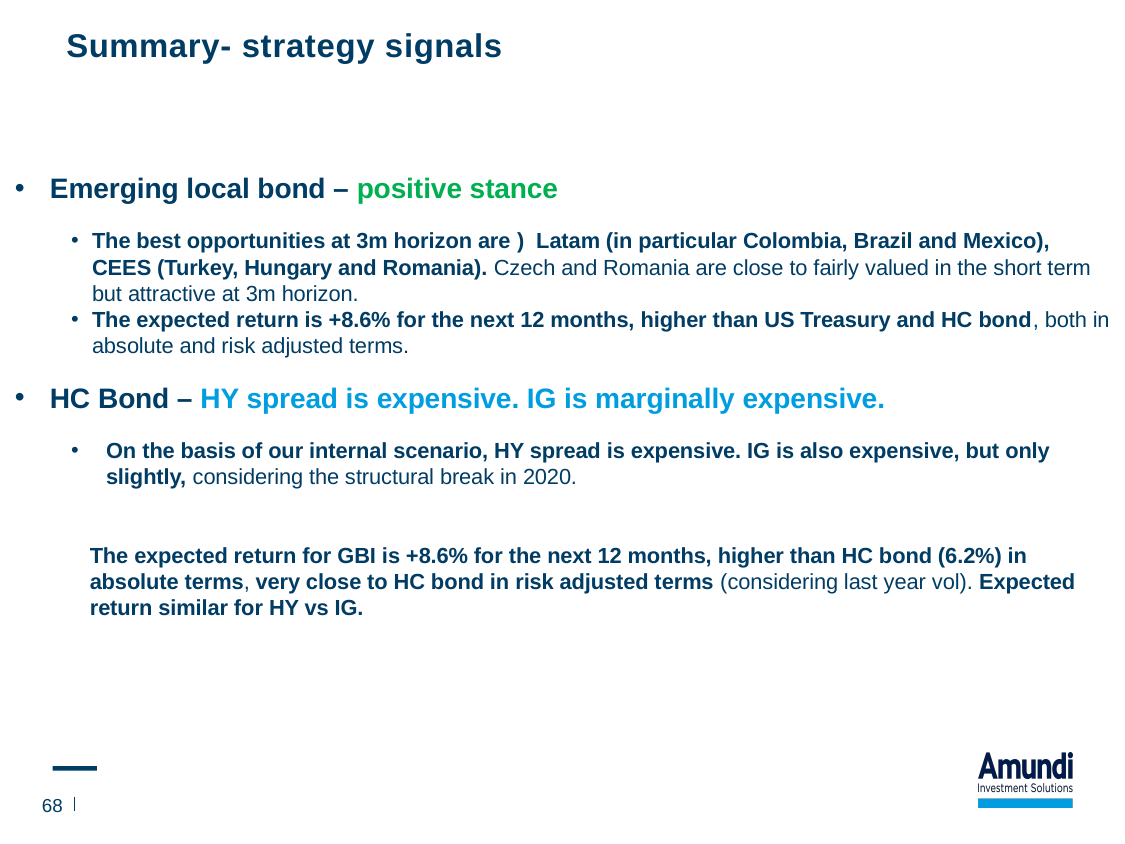

# Summary- strategy signals

Emerging local bond – positive stance

The best opportunities at 3m horizon are )  Latam (in particular Colombia, Brazil and Mexico), CEES (Turkey, Hungary and Romania). Czech and Romania are close to fairly valued in the short term but attractive at 3m horizon.
The expected return is +8.6% for the next 12 months, higher than US Treasury and HC bond, both in absolute and risk adjusted terms.

HC Bond – HY spread is expensive. IG is marginally expensive.

On the basis of our internal scenario, HY spread is expensive. IG is also expensive, but only slightly, considering the structural break in 2020.

The expected return for GBI is +8.6% for the next 12 months, higher than HC bond (6.2%) in absolute terms, very close to HC bond in risk adjusted terms (considering last year vol). Expected return similar for HY vs IG.